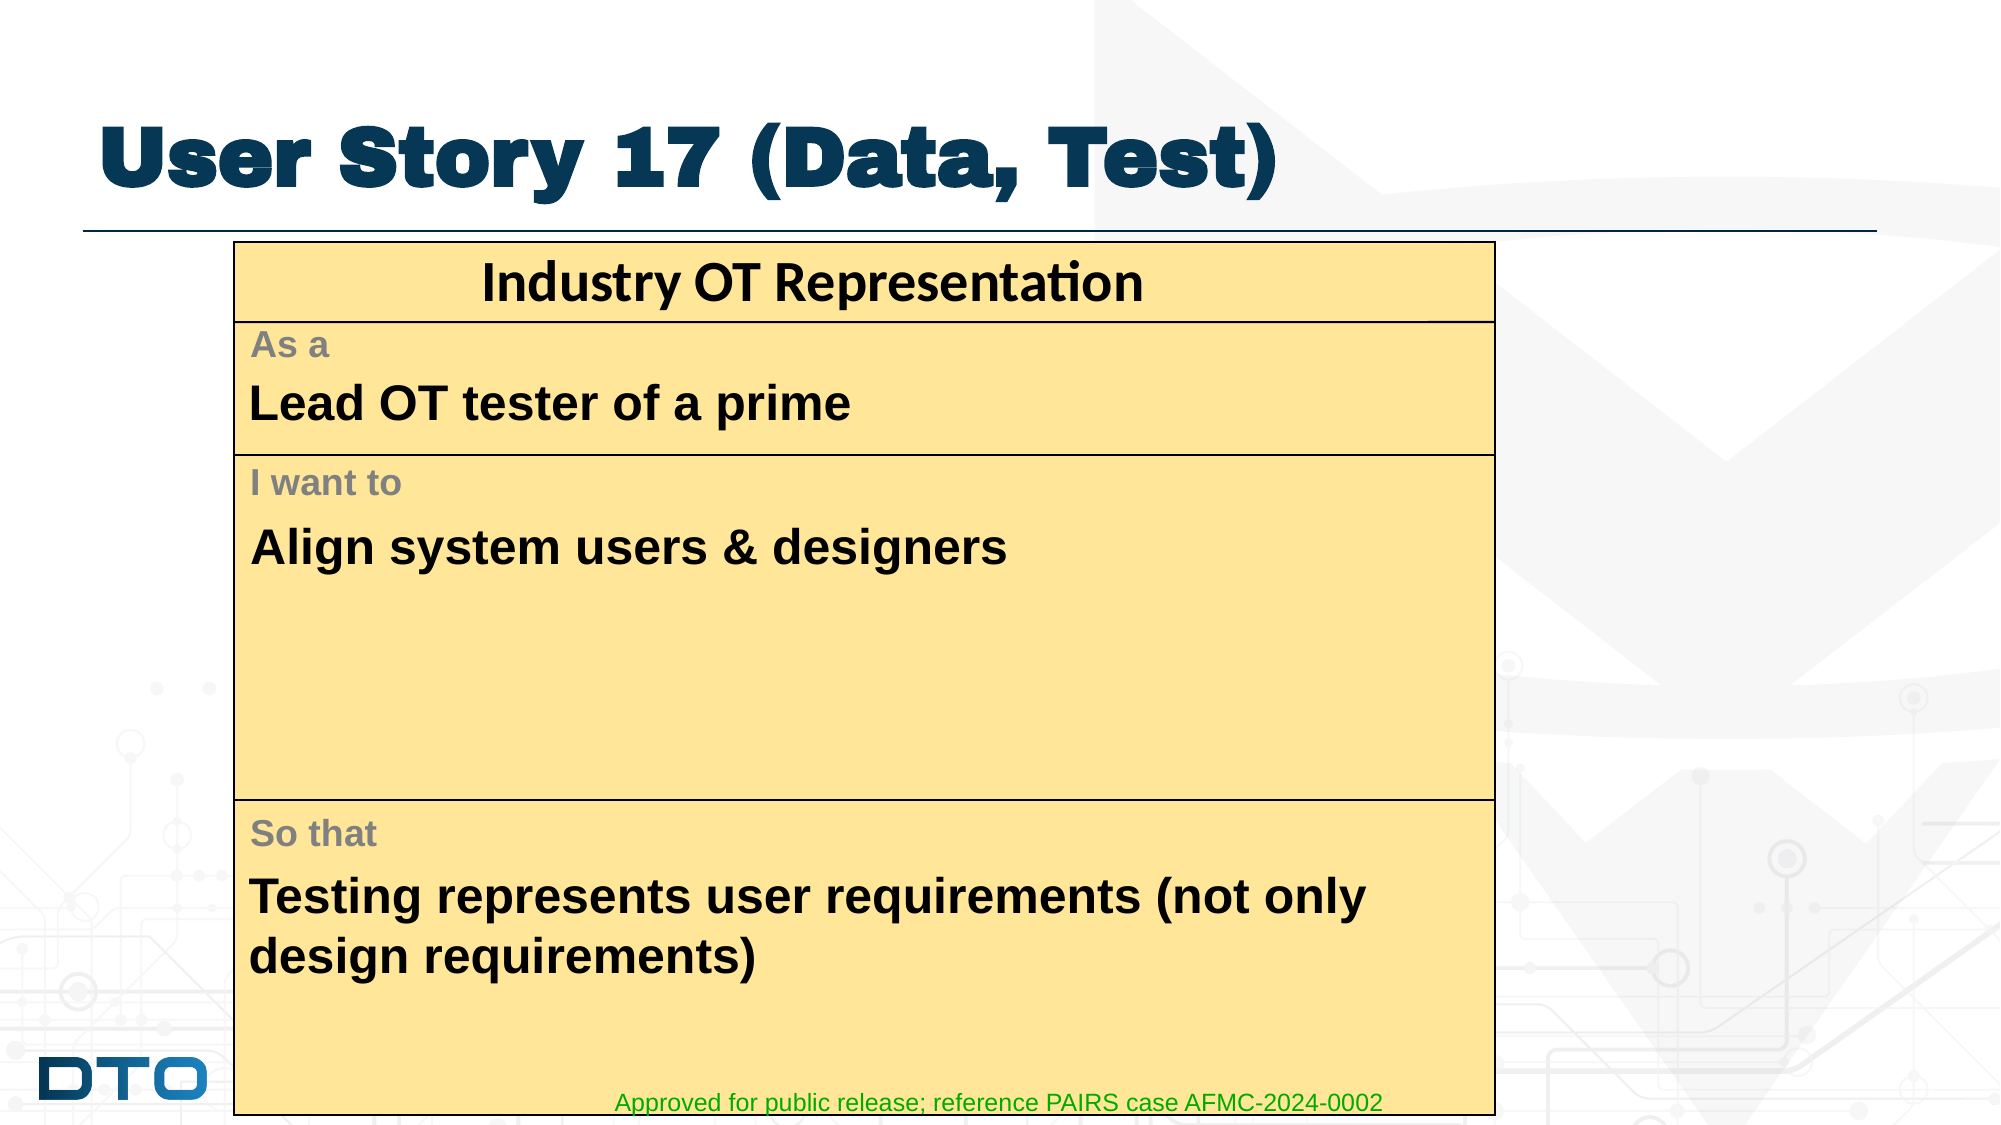

# User Story 17 (Data, Test)
Industry OT Representation

As a
Lead OT tester of a prime
I want to
Align system users & designers
So that
Testing represents user requirements (not only design requirements)
Approved for public release; reference PAIRS case AFMC-2024-0002